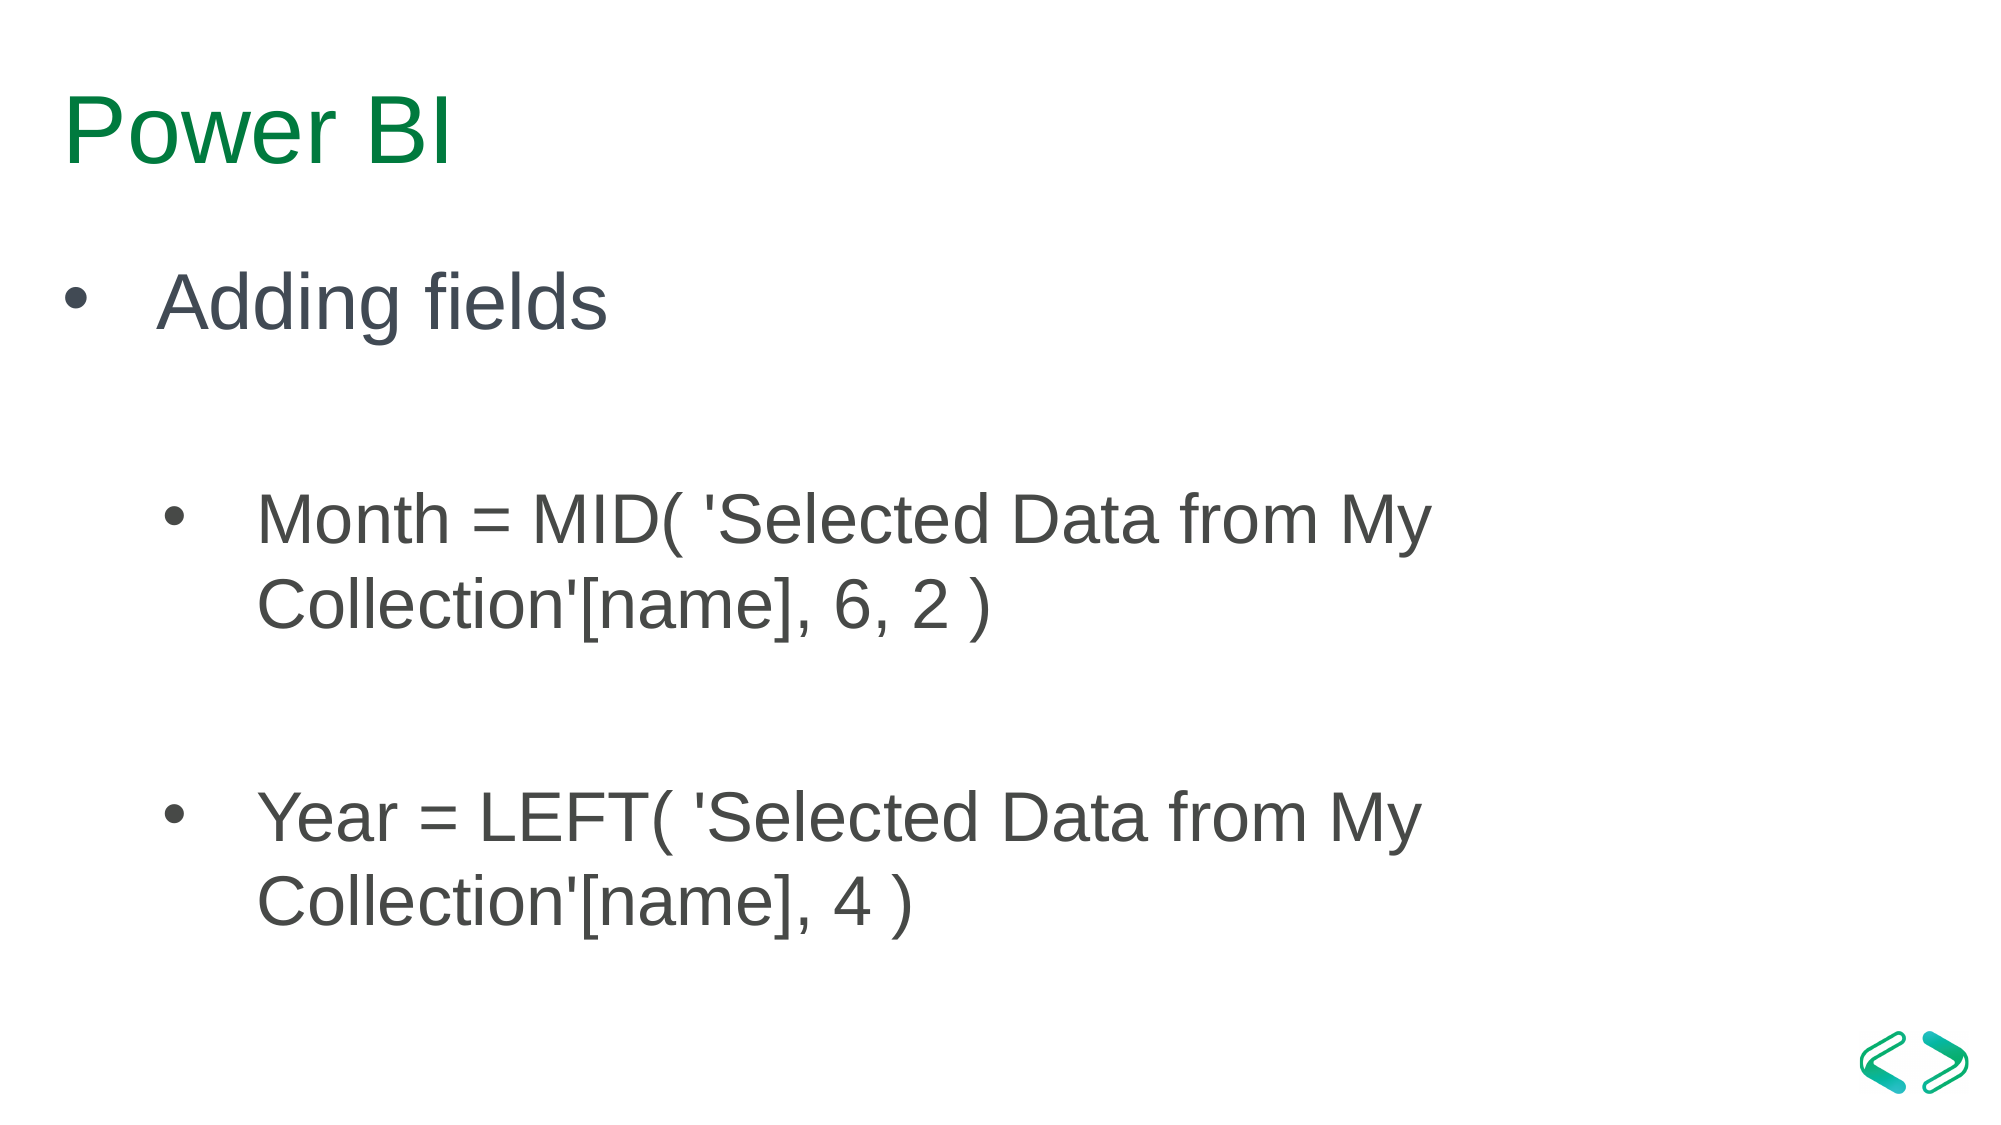

# Power BI
Adding fields

Month = MID( 'Selected Data from My Collection'[name], 6, 2 )

Year = LEFT( 'Selected Data from My Collection'[name], 4 )